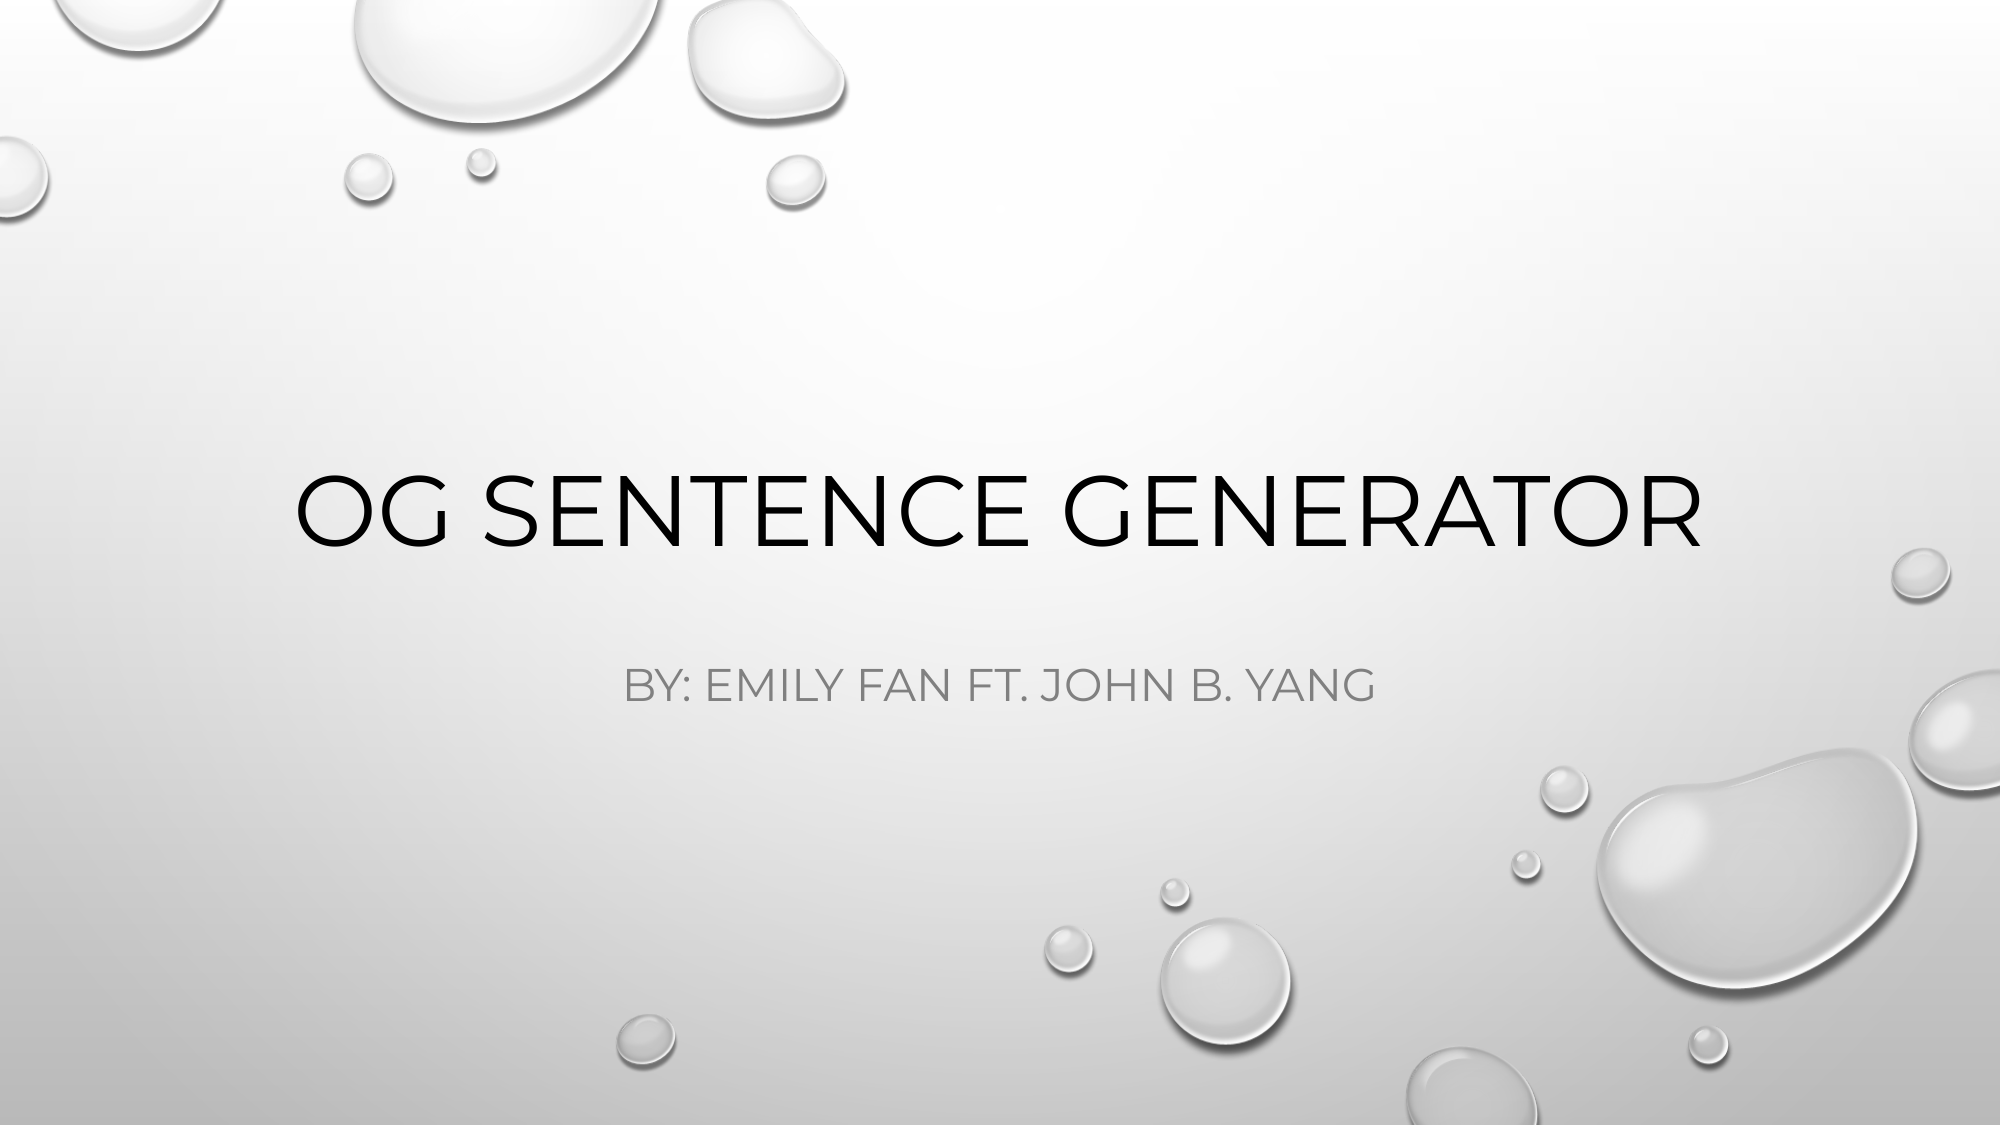

# OG Sentence Generator
By: Emily Fan ft. john b. yang